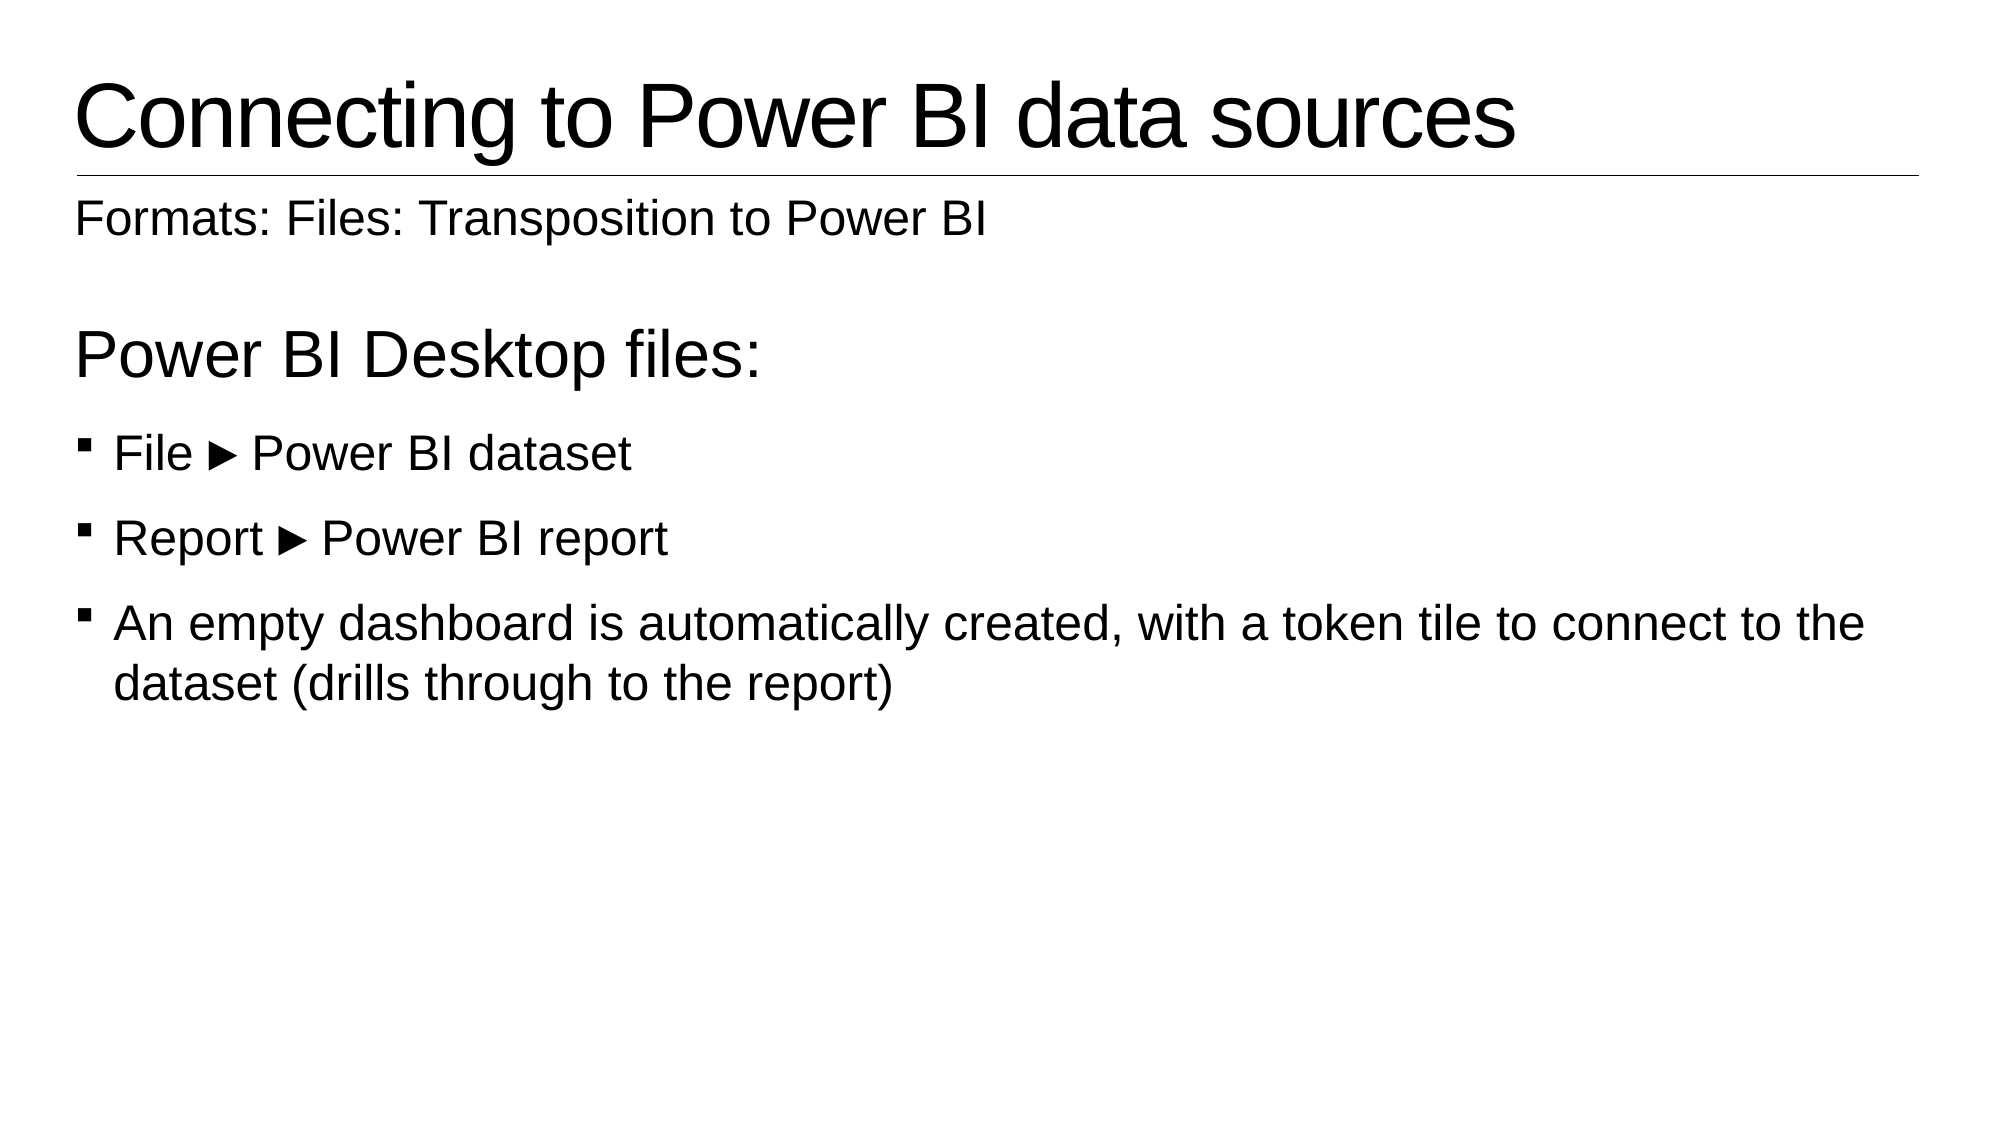

# Connecting to Power BI data sources
Formats: Files: Transposition to Power BI
Power BI Desktop files:
File ► Power BI dataset
Report ► Power BI report
An empty dashboard is automatically created, with a token tile to connect to the dataset (drills through to the report)